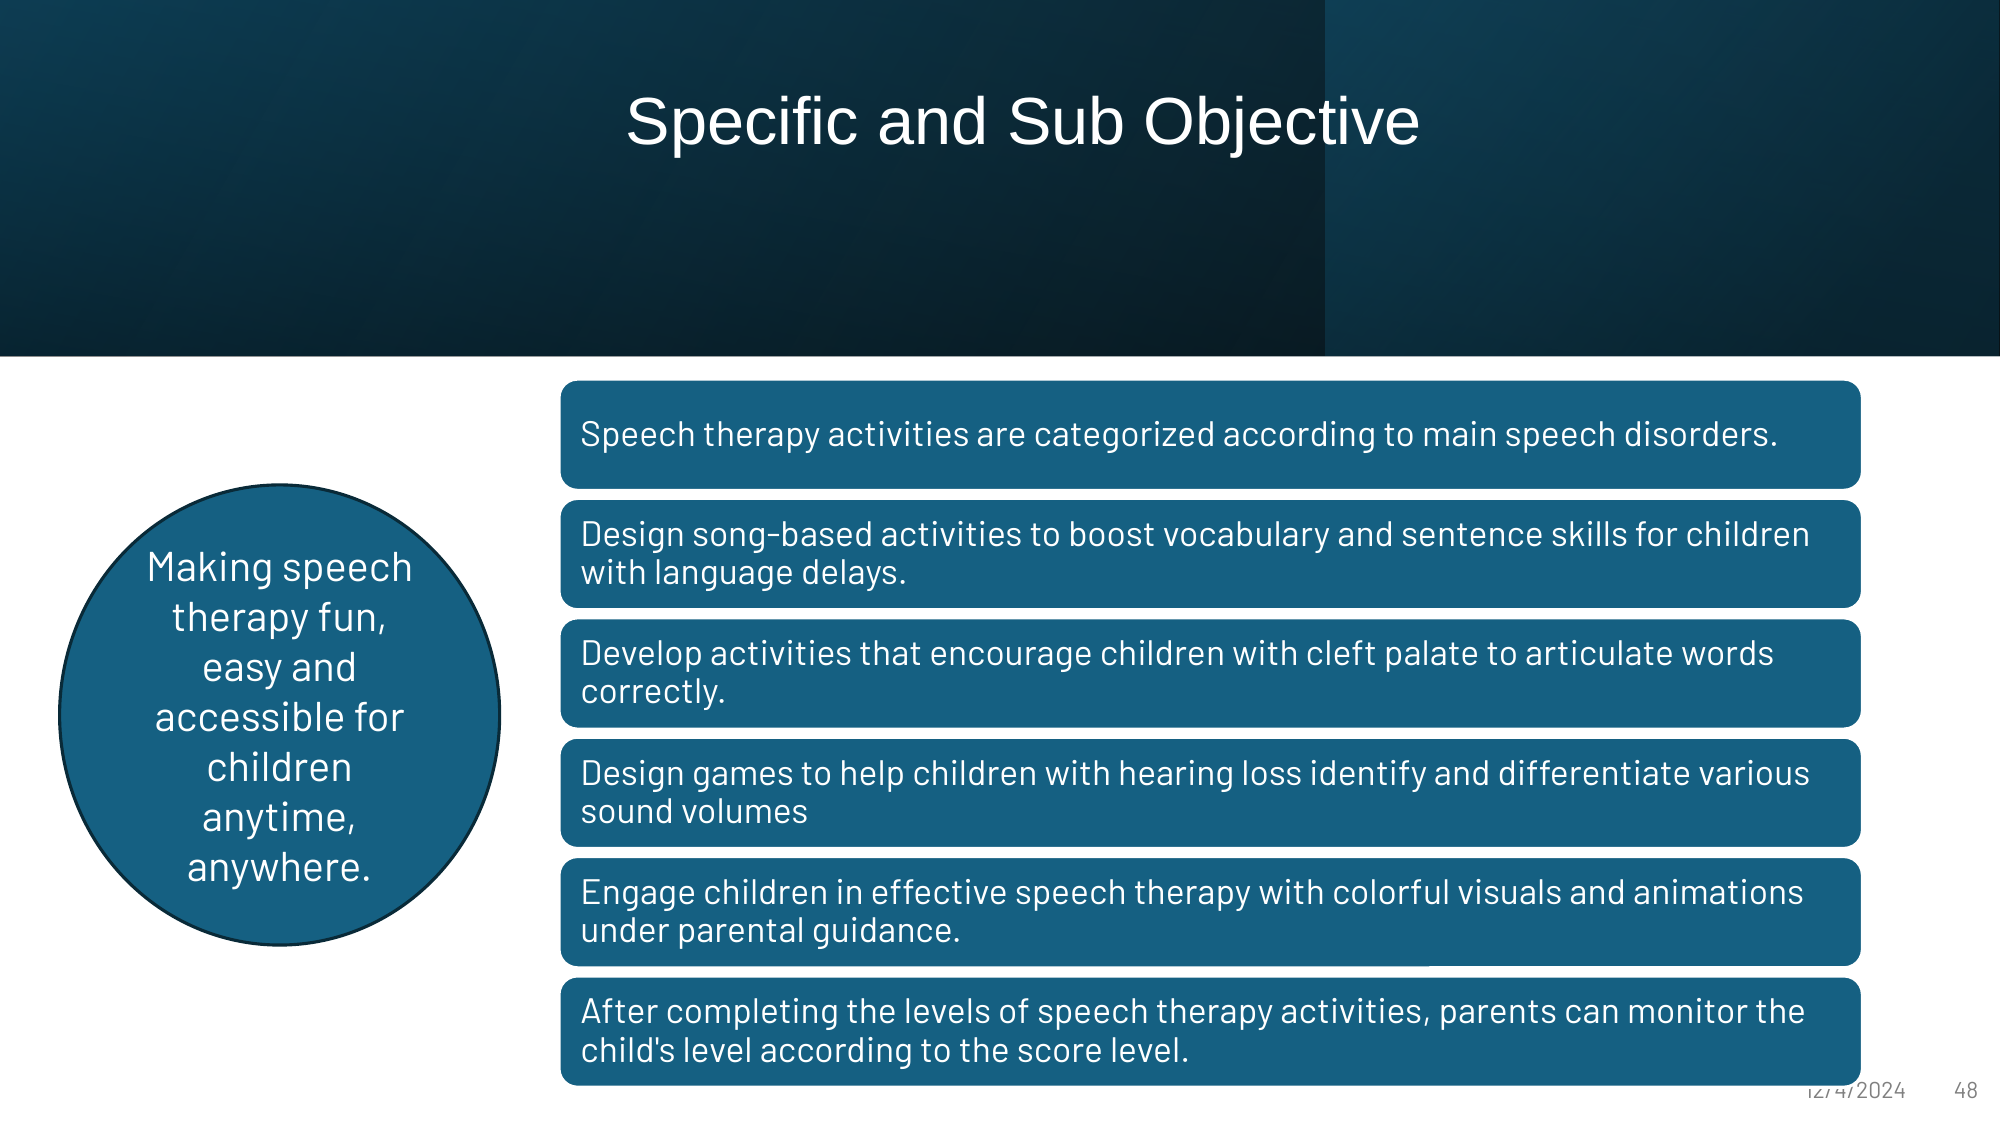

# Specific and Sub Objective

Speech therapy activities are categorized according to main speech disorders.
Design song-based activities to boost vocabulary and sentence skills for children with language delays.
Develop activities that encourage children with cleft palate to articulate words correctly.
Design games to help children with hearing loss identify and differentiate various sound volumes
Engage children in effective speech therapy with colorful visuals and animations under parental guidance.
After completing the levels of speech therapy activities, parents can monitor the child's level according to the score level.
Making speech therapy fun, easy and accessible for children anytime, anywhere.
12/4/2024
48